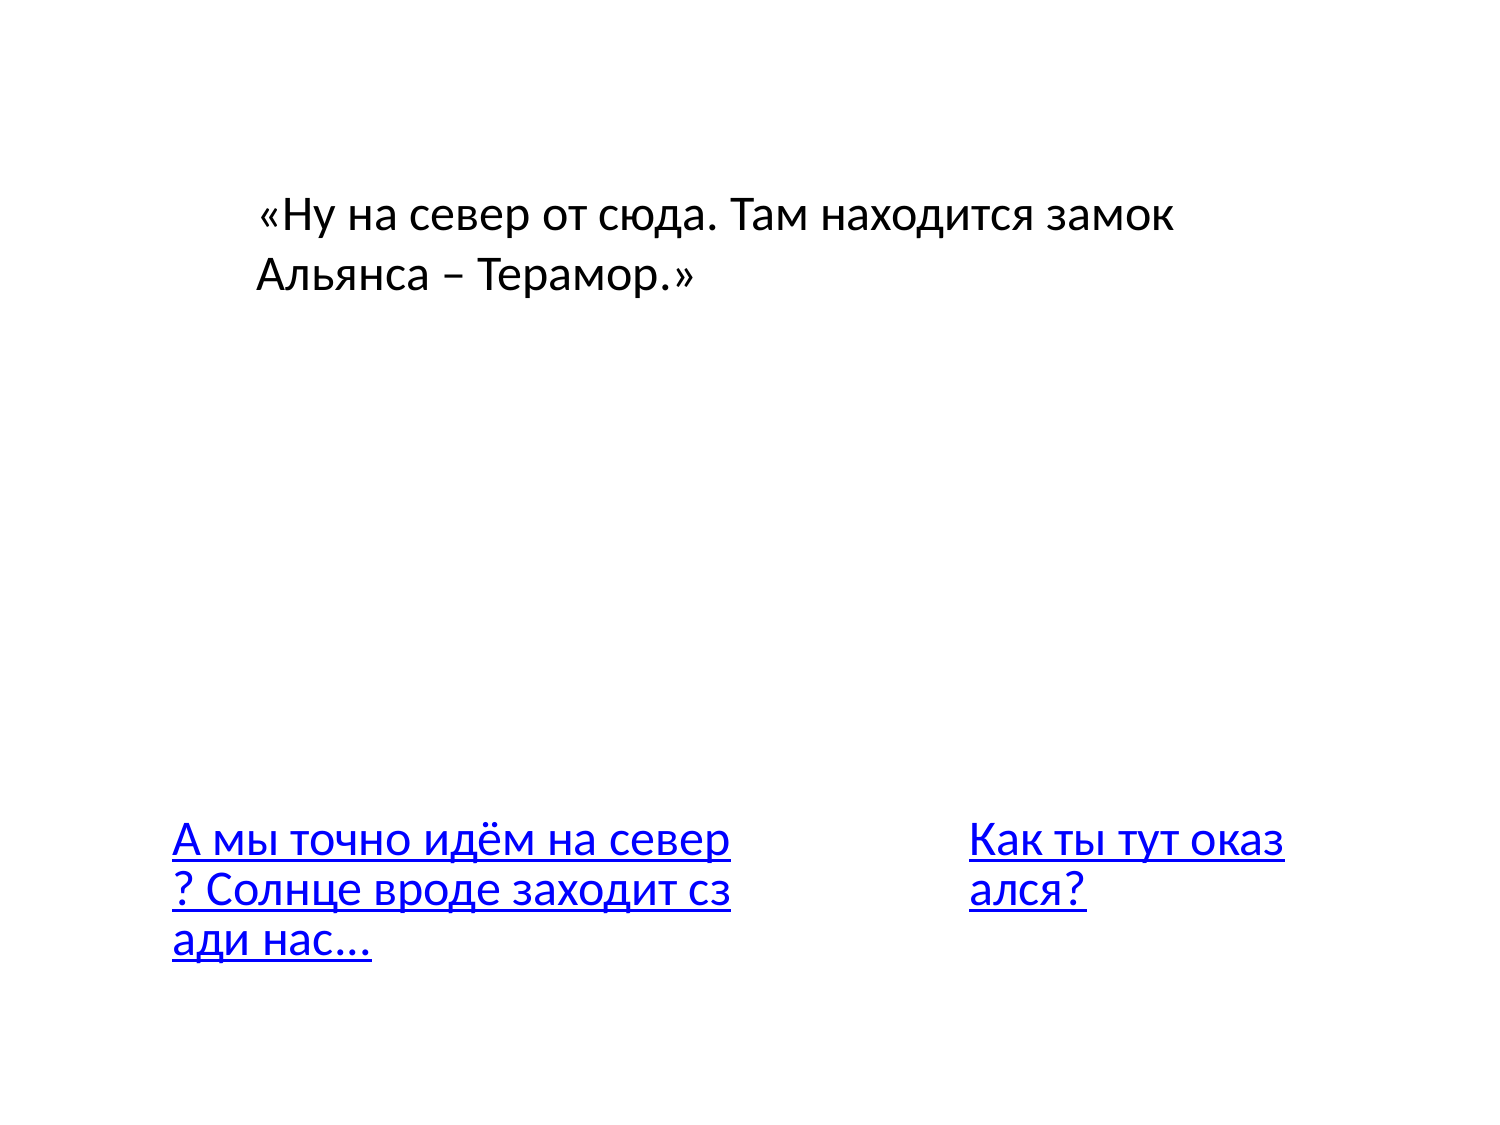

«Ну на север от сюда. Там находится замок Альянса – Терамор.»
А мы точно идём на север? Солнце вроде заходит сзади нас...
Как ты тут оказался?